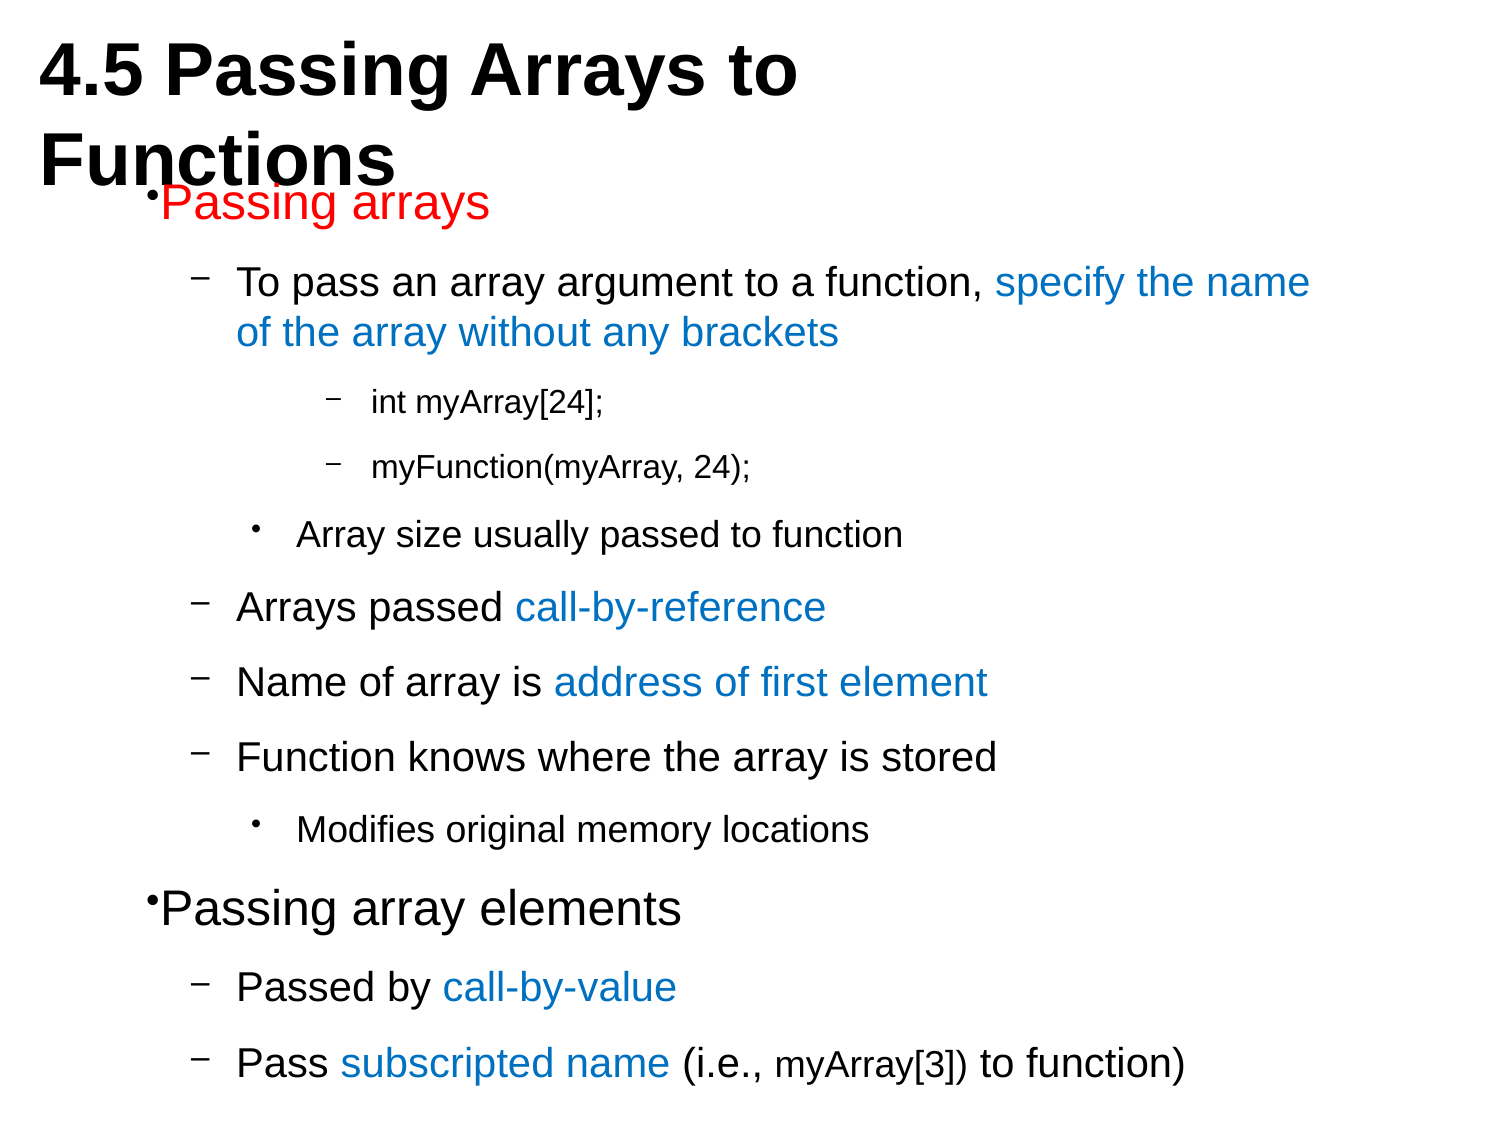

# 4.5 Passing Arrays to Functions
Passing arrays
To pass an array argument to a function, specify the name of the array without any brackets
int myArray[24];
myFunction(myArray, 24);
Array size usually passed to function
Arrays passed call-by-reference
Name of array is address of first element
Function knows where the array is stored
Modifies original memory locations
Passing array elements
Passed by call-by-value
Pass subscripted name (i.e., myArray[3]) to function)